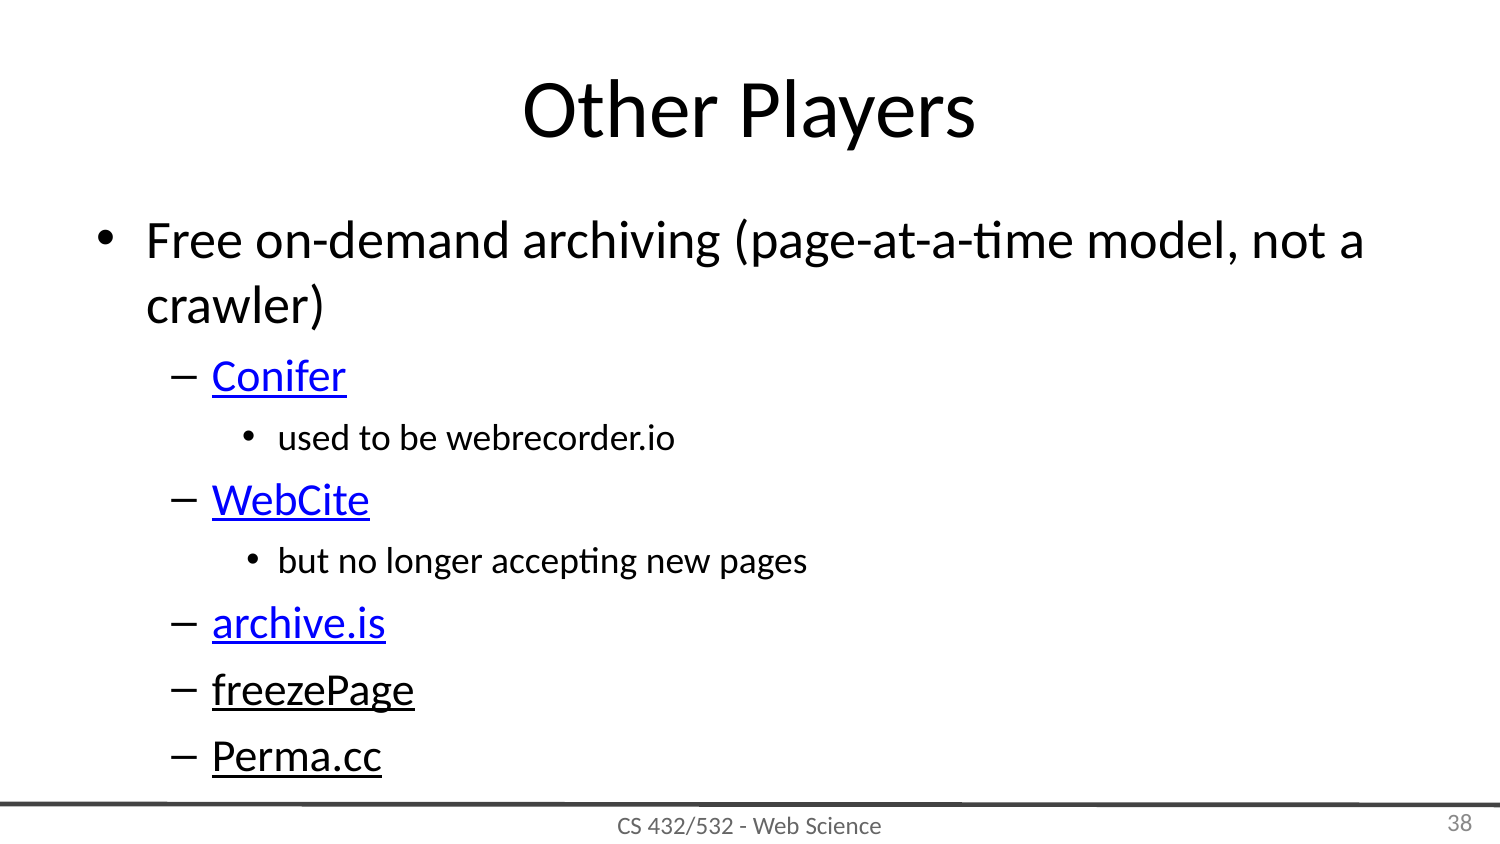

Other Players
Free on-demand archiving (page-at-a-time model, not a crawler)
Conifer
used to be webrecorder.io
WebCite
but no longer accepting new pages
archive.is
freezePage
Perma.cc
38